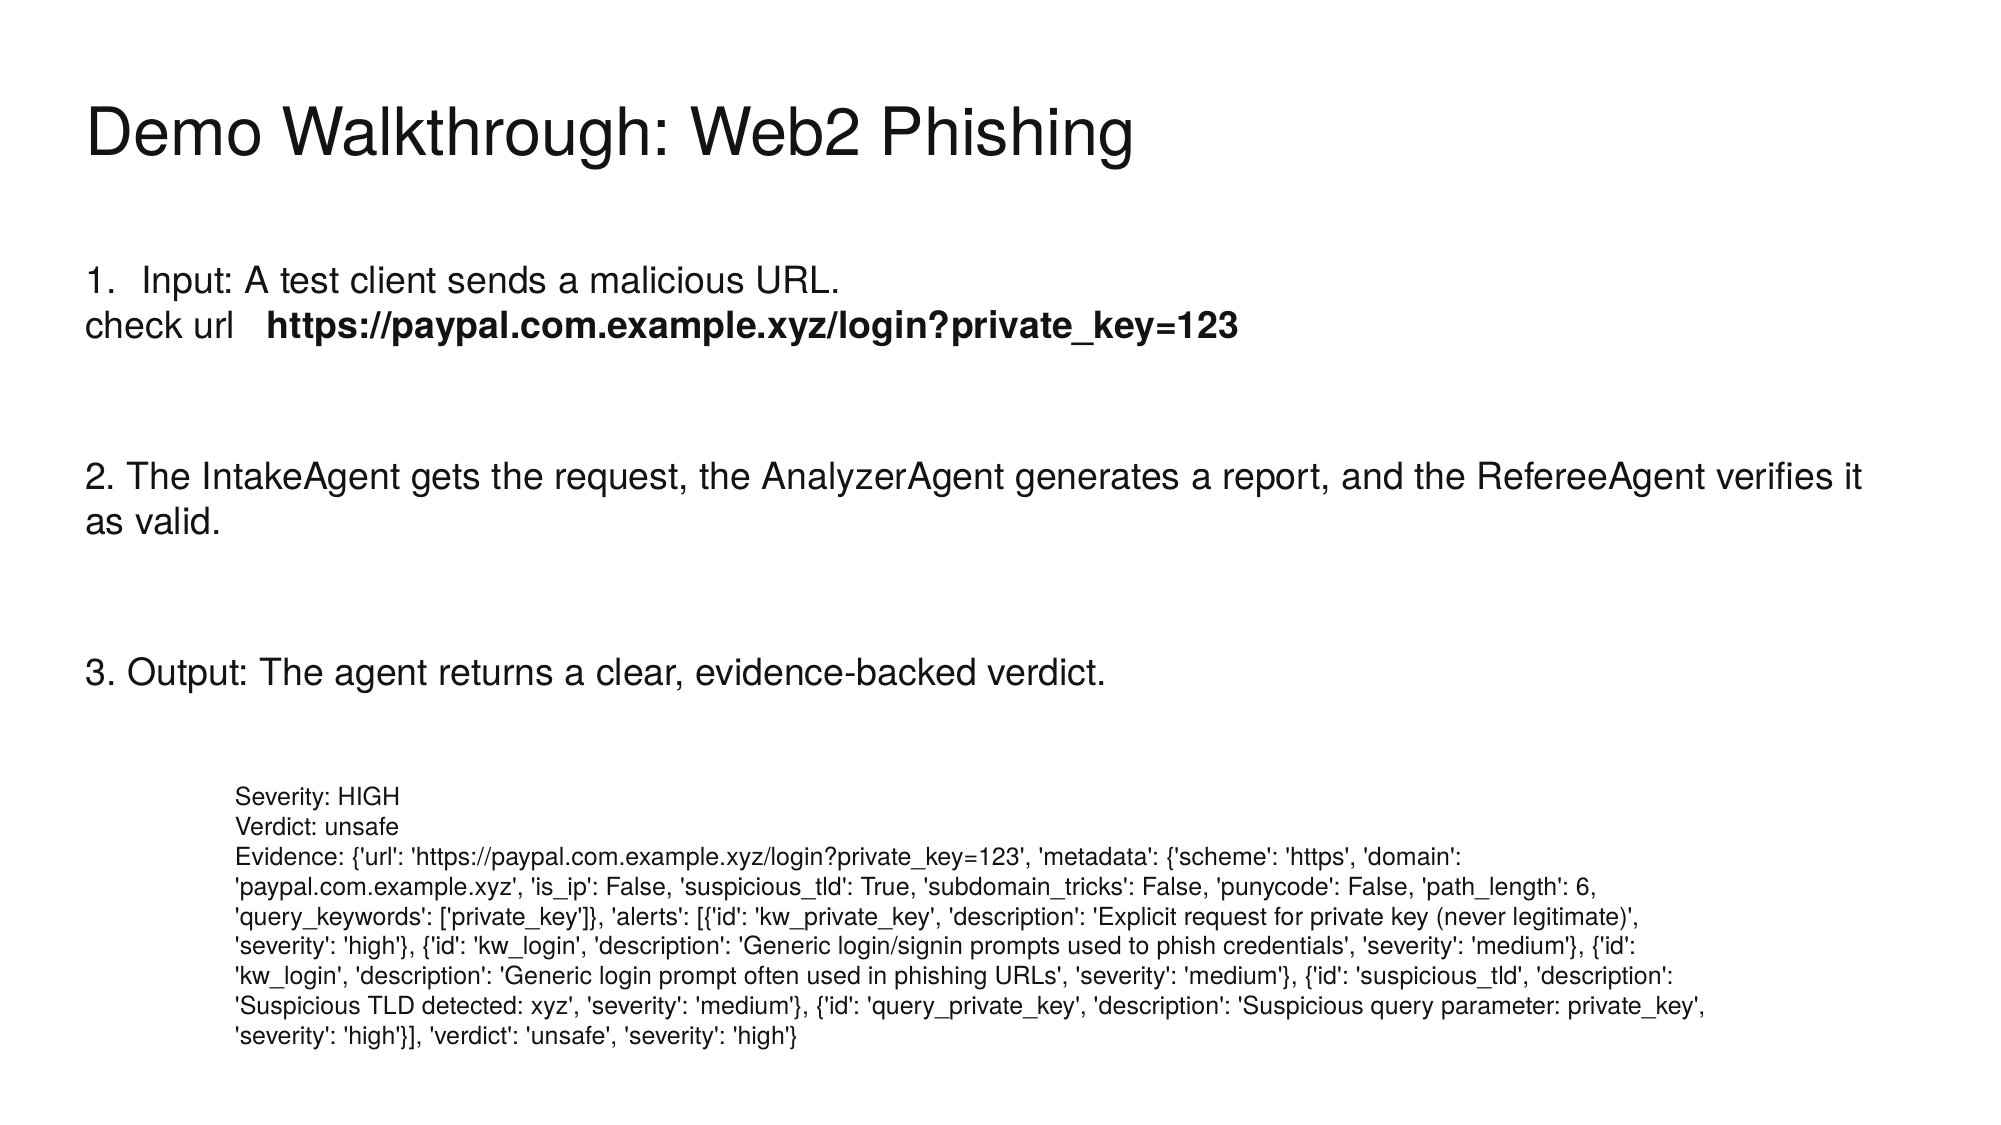

# Demo Walkthrough: Web2 Phishing
Input: A test client sends a malicious URL.
check url   https://paypal.com.example.xyz/login?private_key=123
2. The IntakeAgent gets the request, the AnalyzerAgent generates a report, and the RefereeAgent verifies it as valid.
3. Output: The agent returns a clear, evidence-backed verdict.

Severity: HIGH
Verdict: unsafe
Evidence: {'url': 'https://paypal.com.example.xyz/login?private_key=123', 'metadata': {'scheme': 'https', 'domain': 'paypal.com.example.xyz', 'is_ip': False, 'suspicious_tld': True, 'subdomain_tricks': False, 'punycode': False, 'path_length': 6, 'query_keywords': ['private_key']}, 'alerts': [{'id': 'kw_private_key', 'description': 'Explicit request for private key (never legitimate)', 'severity': 'high'}, {'id': 'kw_login', 'description': 'Generic login/signin prompts used to phish credentials', 'severity': 'medium'}, {'id': 'kw_login', 'description': 'Generic login prompt often used in phishing URLs', 'severity': 'medium'}, {'id': 'suspicious_tld', 'description': 'Suspicious TLD detected: xyz', 'severity': 'medium'}, {'id': 'query_private_key', 'description': 'Suspicious query parameter: private_key', 'severity': 'high'}], 'verdict': 'unsafe', 'severity': 'high'}